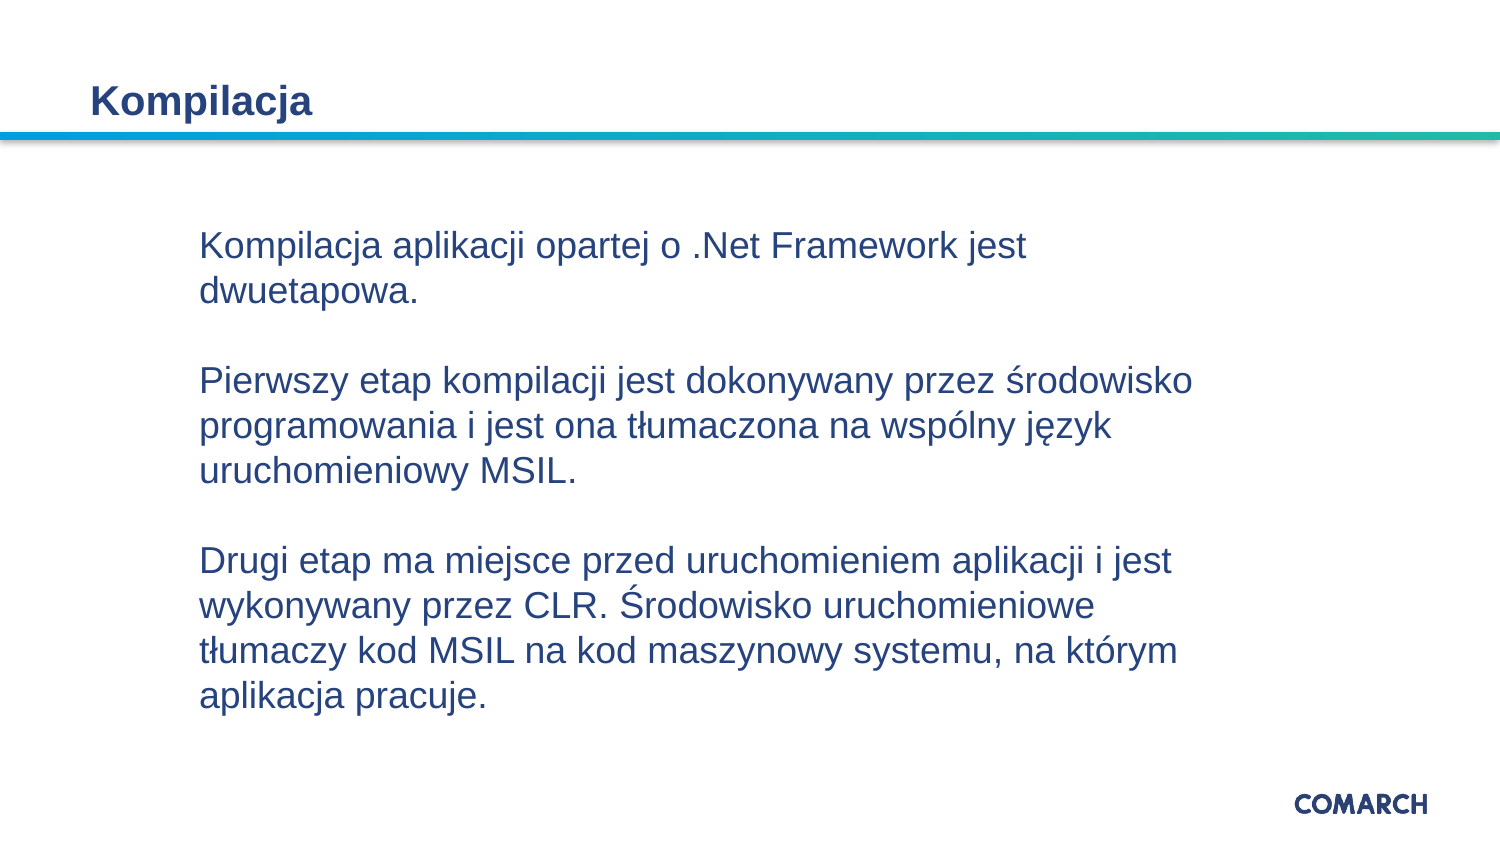

# Kompilacja
Kompilacja aplikacji opartej o .Net Framework jest dwuetapowa.

Pierwszy etap kompilacji jest dokonywany przez środowisko programowania i jest ona tłumaczona na wspólny język uruchomieniowy MSIL.

Drugi etap ma miejsce przed uruchomieniem aplikacji i jest wykonywany przez CLR. Środowisko uruchomieniowe tłumaczy kod MSIL na kod maszynowy systemu, na którym aplikacja pracuje.